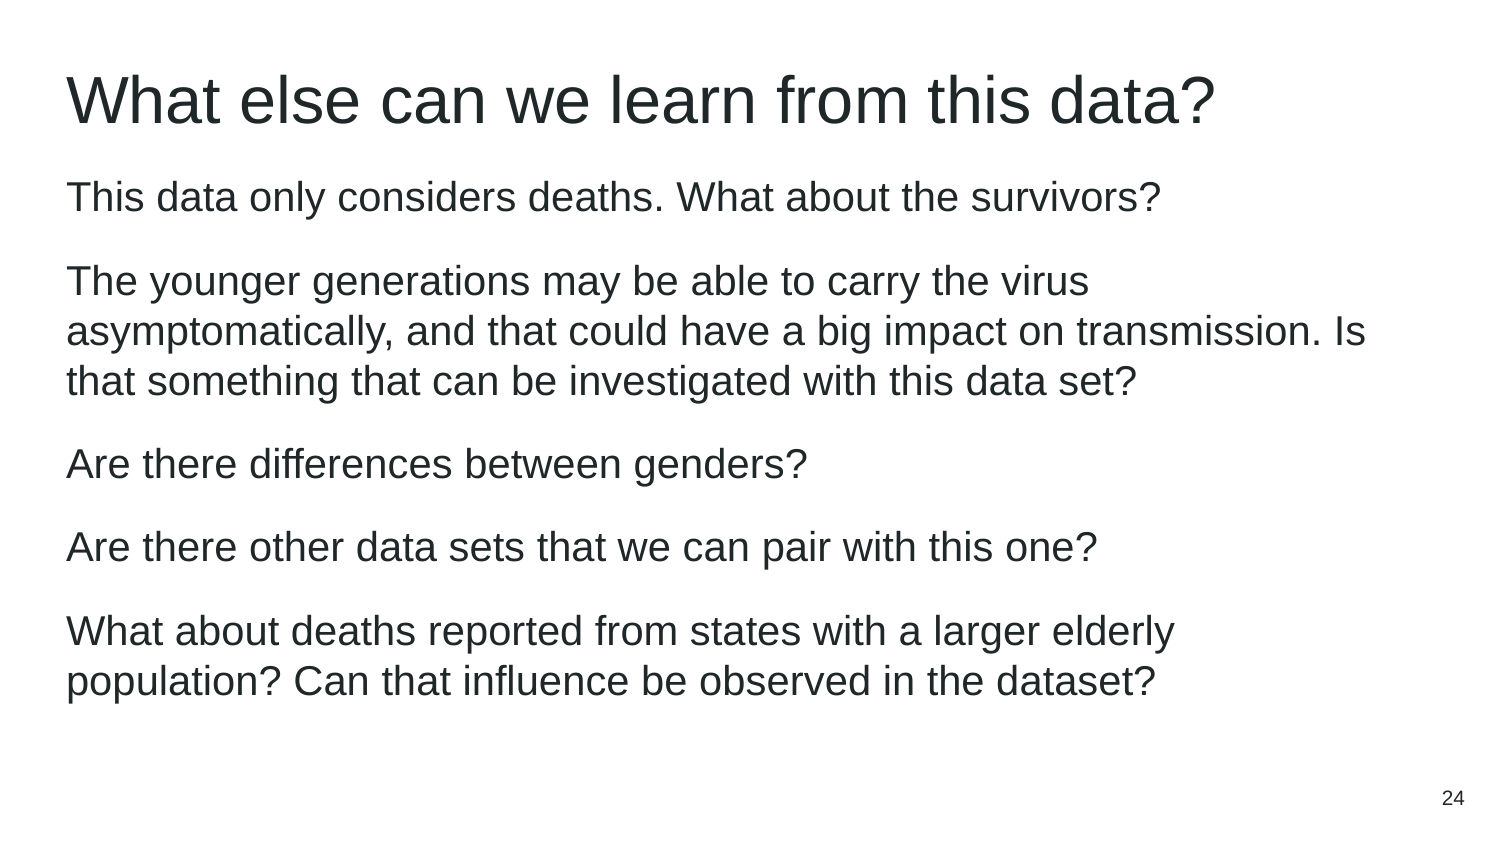

What else can we learn from this data?
This data only considers deaths. What about the survivors?
The younger generations may be able to carry the virus asymptomatically, and that could have a big impact on transmission. Is that something that can be investigated with this data set?
Are there differences between genders?
Are there other data sets that we can pair with this one?
What about deaths reported from states with a larger elderly population? Can that influence be observed in the dataset?

24